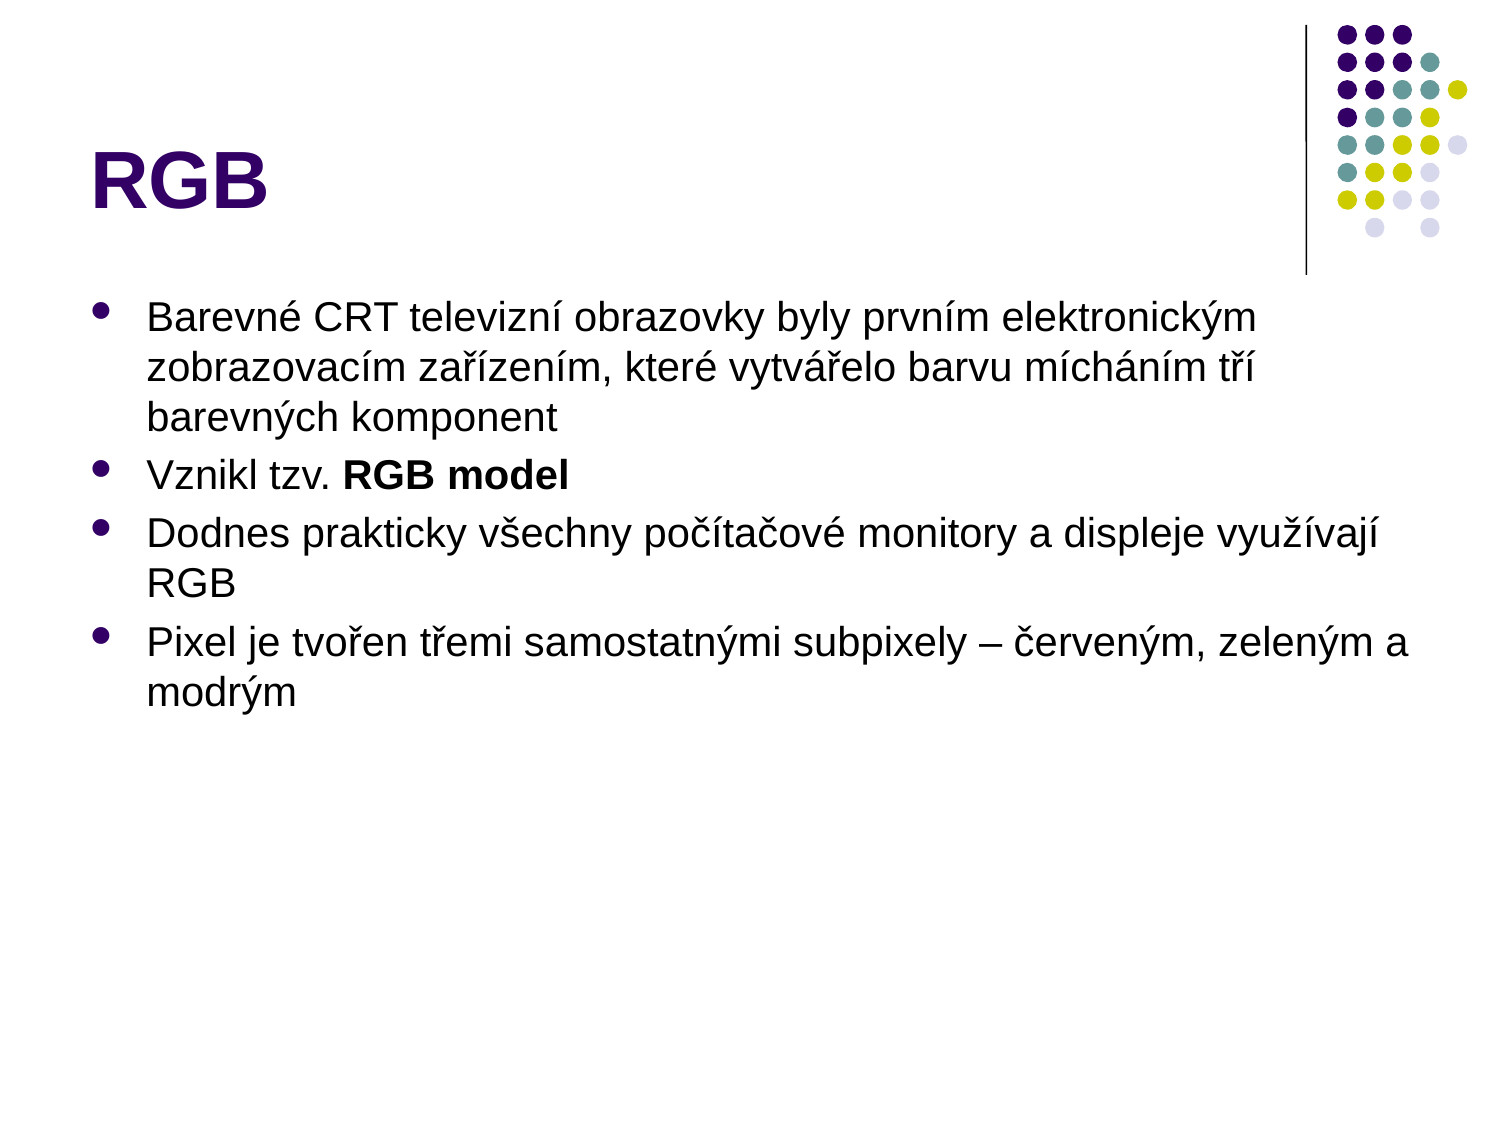

# RGB
Barevné CRT televizní obrazovky byly prvním elektronickým zobrazovacím zařízením, které vytvářelo barvu mícháním tří barevných komponent
Vznikl tzv. RGB model
Dodnes prakticky všechny počítačové monitory a displeje využívají RGB
Pixel je tvořen třemi samostatnými subpixely – červeným, zeleným a modrým